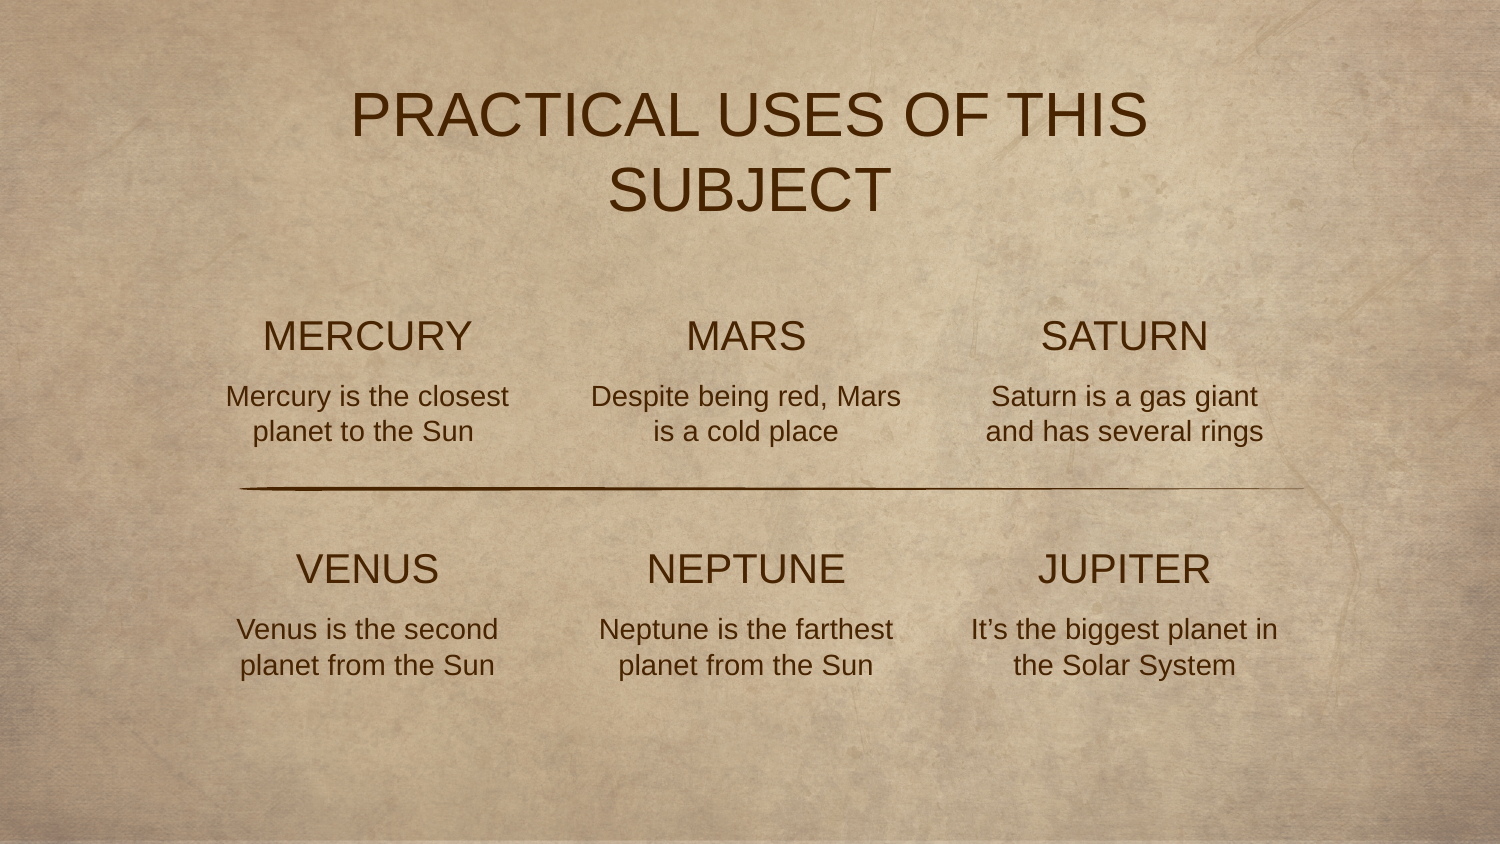

PRACTICAL USES OF THIS SUBJECT
# MERCURY
MARS
SATURN
Mercury is the closest planet to the Sun
Despite being red, Mars is a cold place
Saturn is a gas giant and has several rings

VENUS
NEPTUNE
JUPITER
Venus is the second planet from the Sun
Neptune is the farthest planet from the Sun
It’s the biggest planet in the Solar System